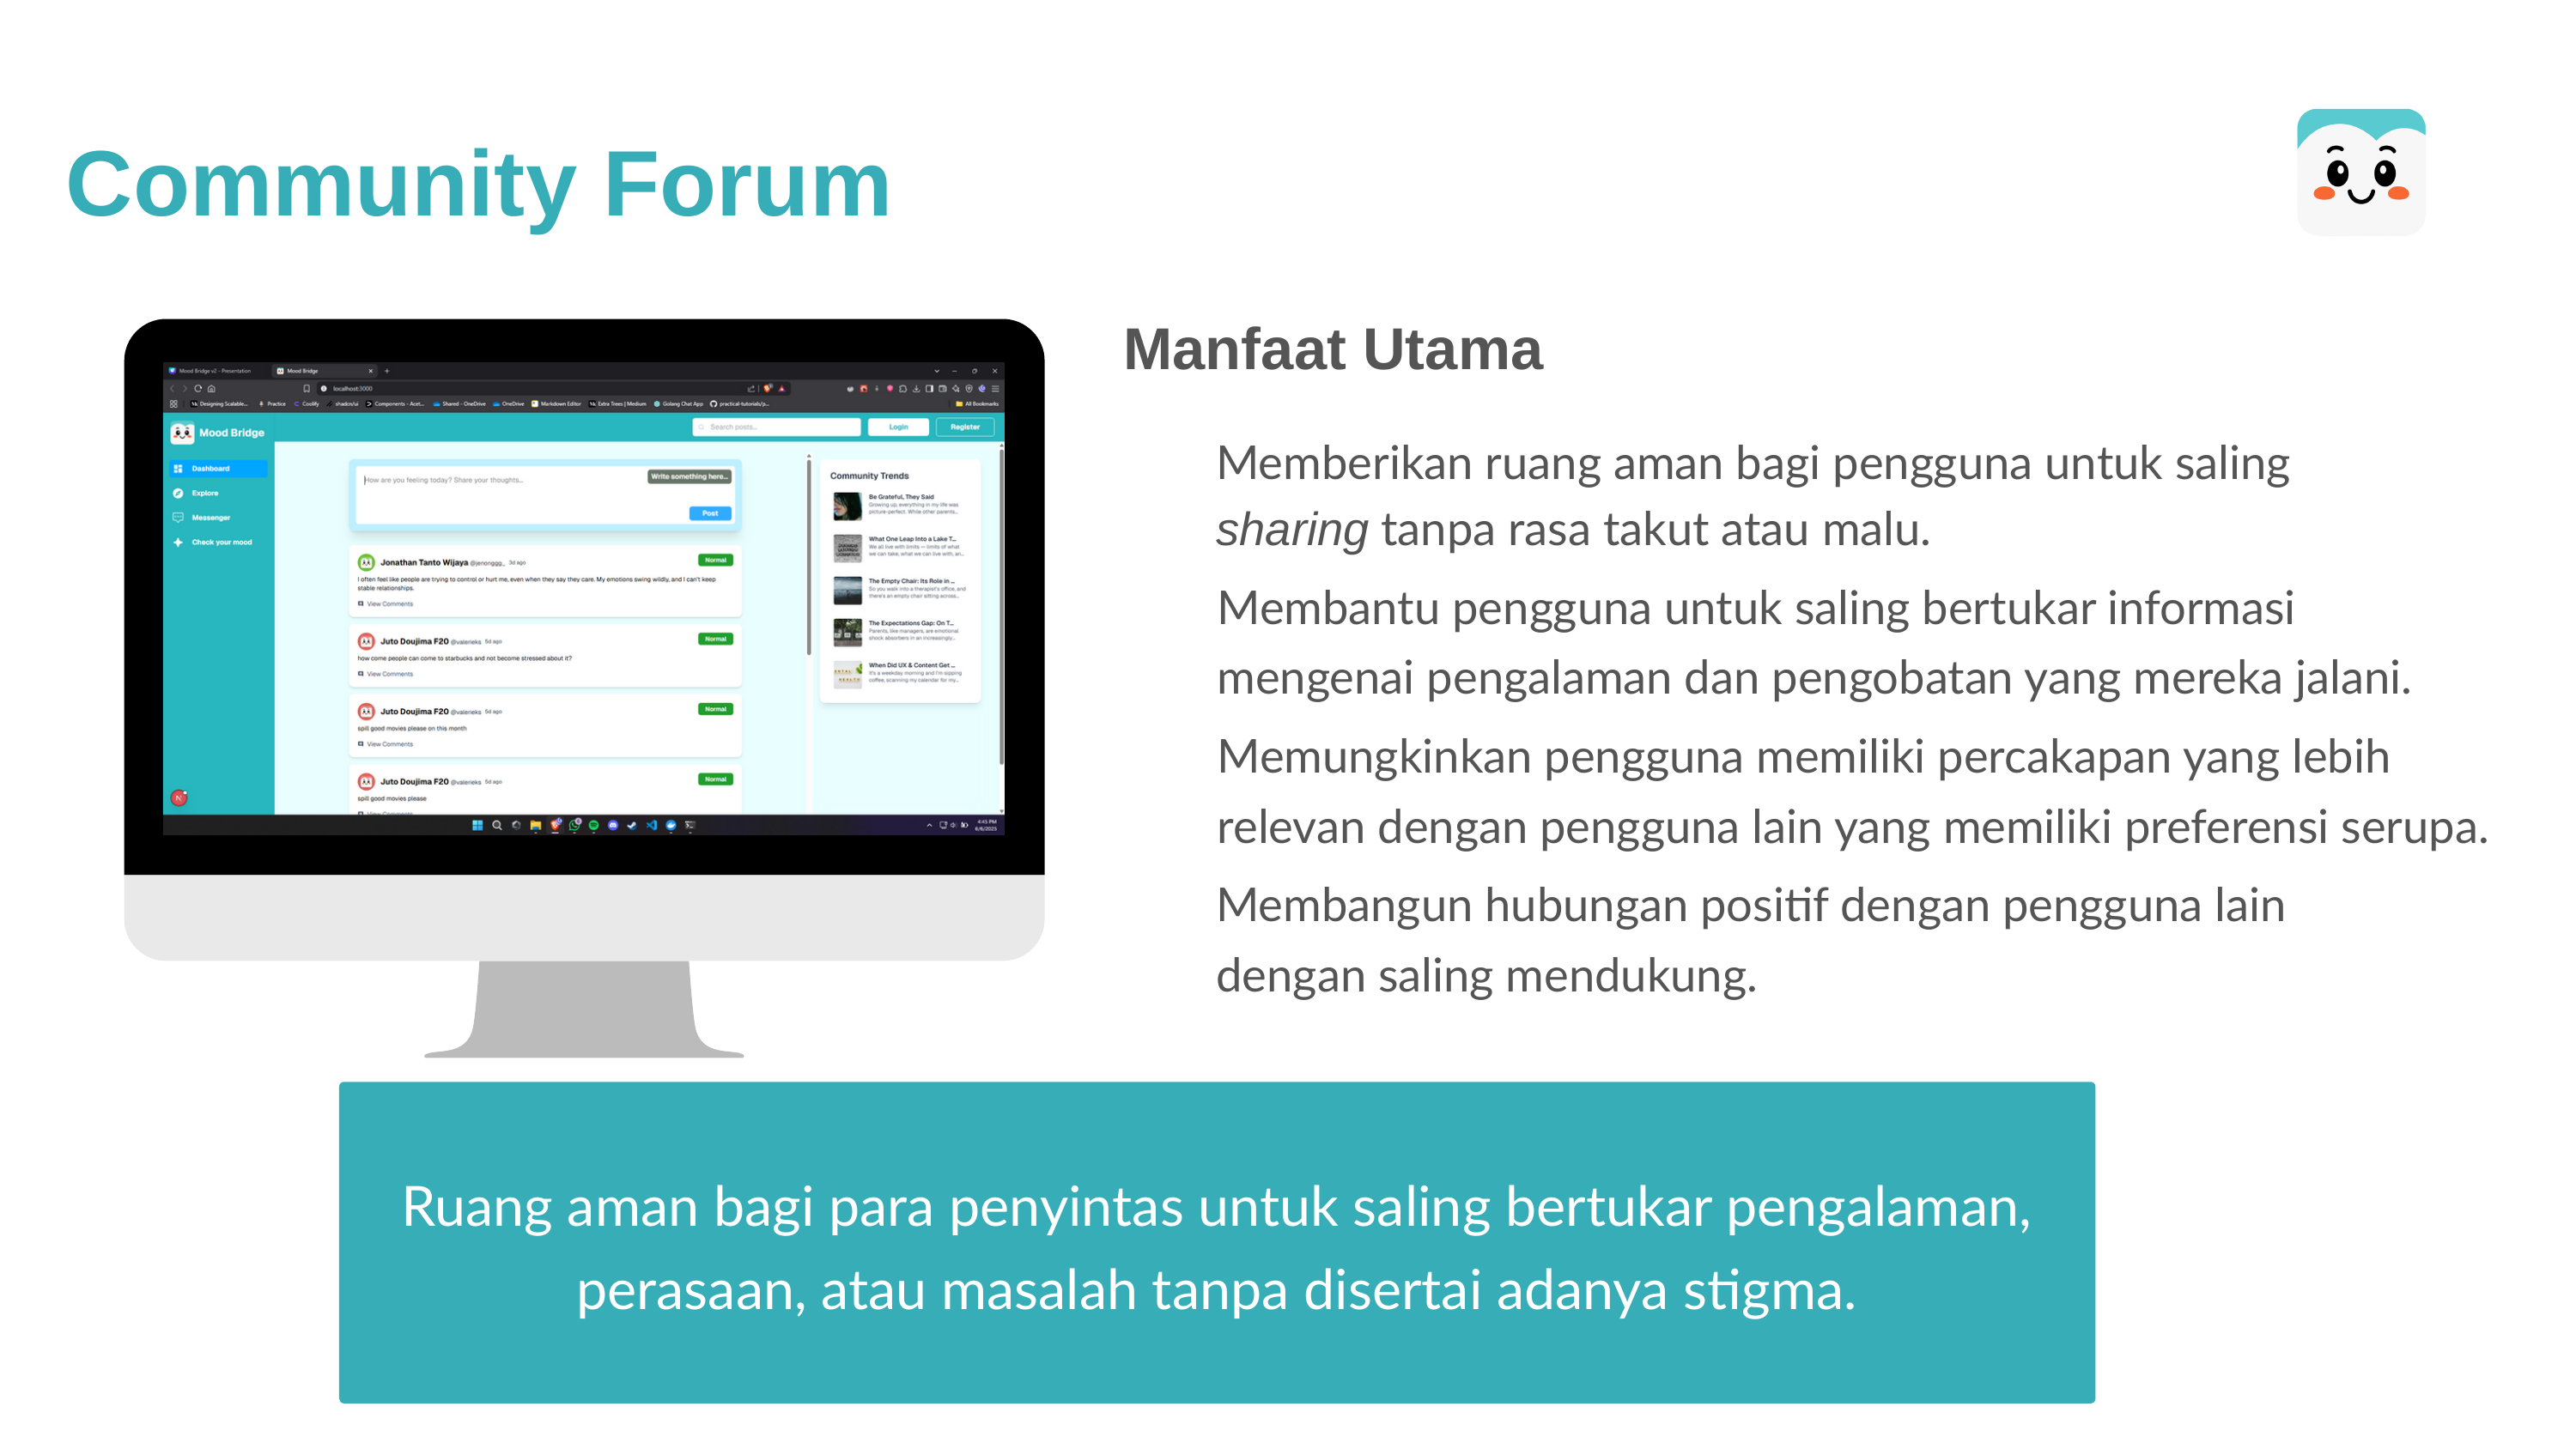

Community Forum
Manfaat Utama

Memberikan ruang aman bagi pengguna untuk saling sharing tanpa rasa takut atau malu.
1
Membantu pengguna untuk saling bertukar informasi mengenai pengalaman dan pengobatan yang mereka jalani.
2
Memungkinkan pengguna memiliki percakapan yang lebih relevan dengan pengguna lain yang memiliki preferensi serupa.
3
Membangun hubungan positif dengan pengguna lain dengan saling mendukung.
4

Ruang aman bagi para penyintas untuk saling bertukar pengalaman, perasaan, atau masalah tanpa disertai adanya stigma.